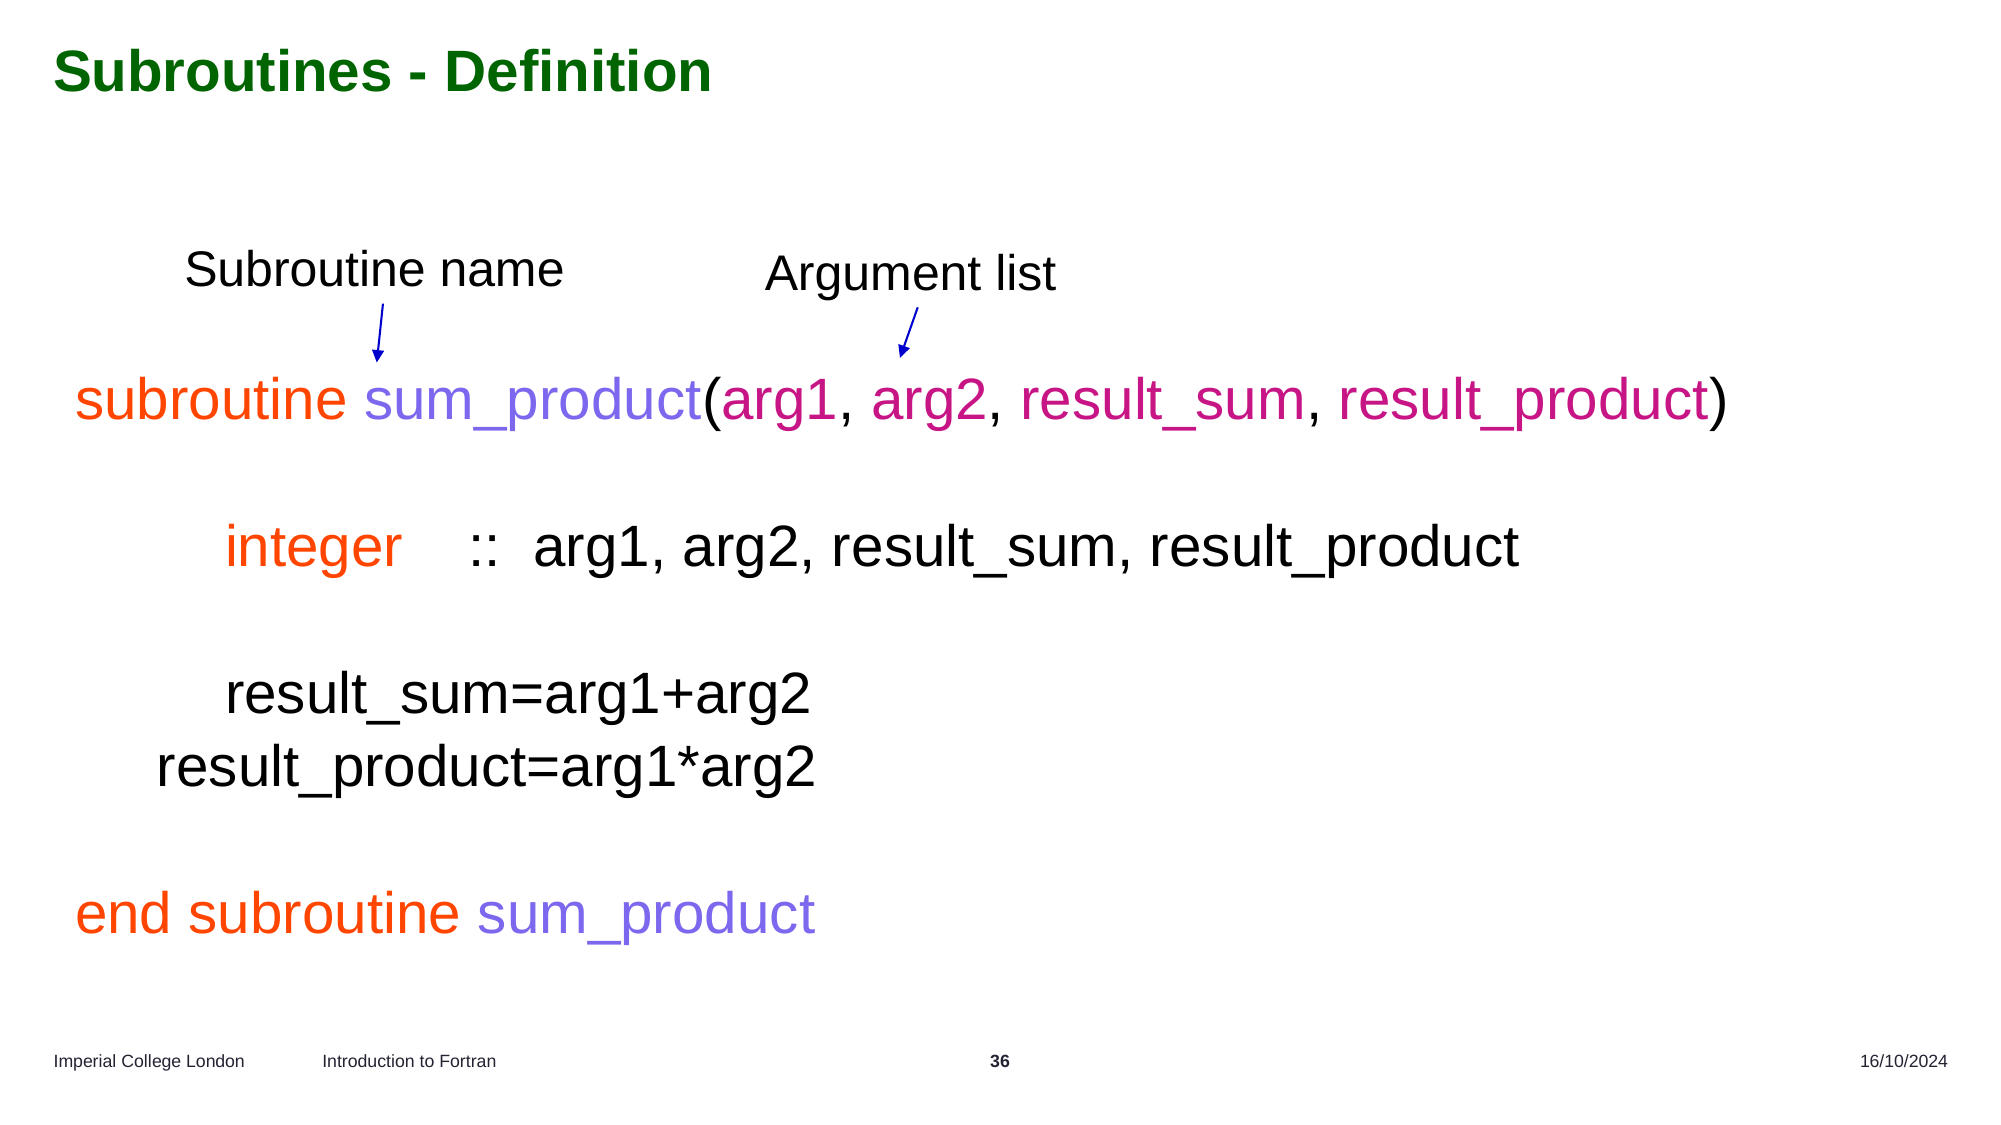

# Subroutines - Definition
Subroutine name
Argument list
subroutine sum_product(arg1, arg2, result_sum, result_product)

	integer    ::  arg1, arg2, result_sum, result_product
	result_sum=arg1+arg2
 result_product=arg1*arg2

end subroutine sum_product
Introduction to Fortran
36
16/10/2024